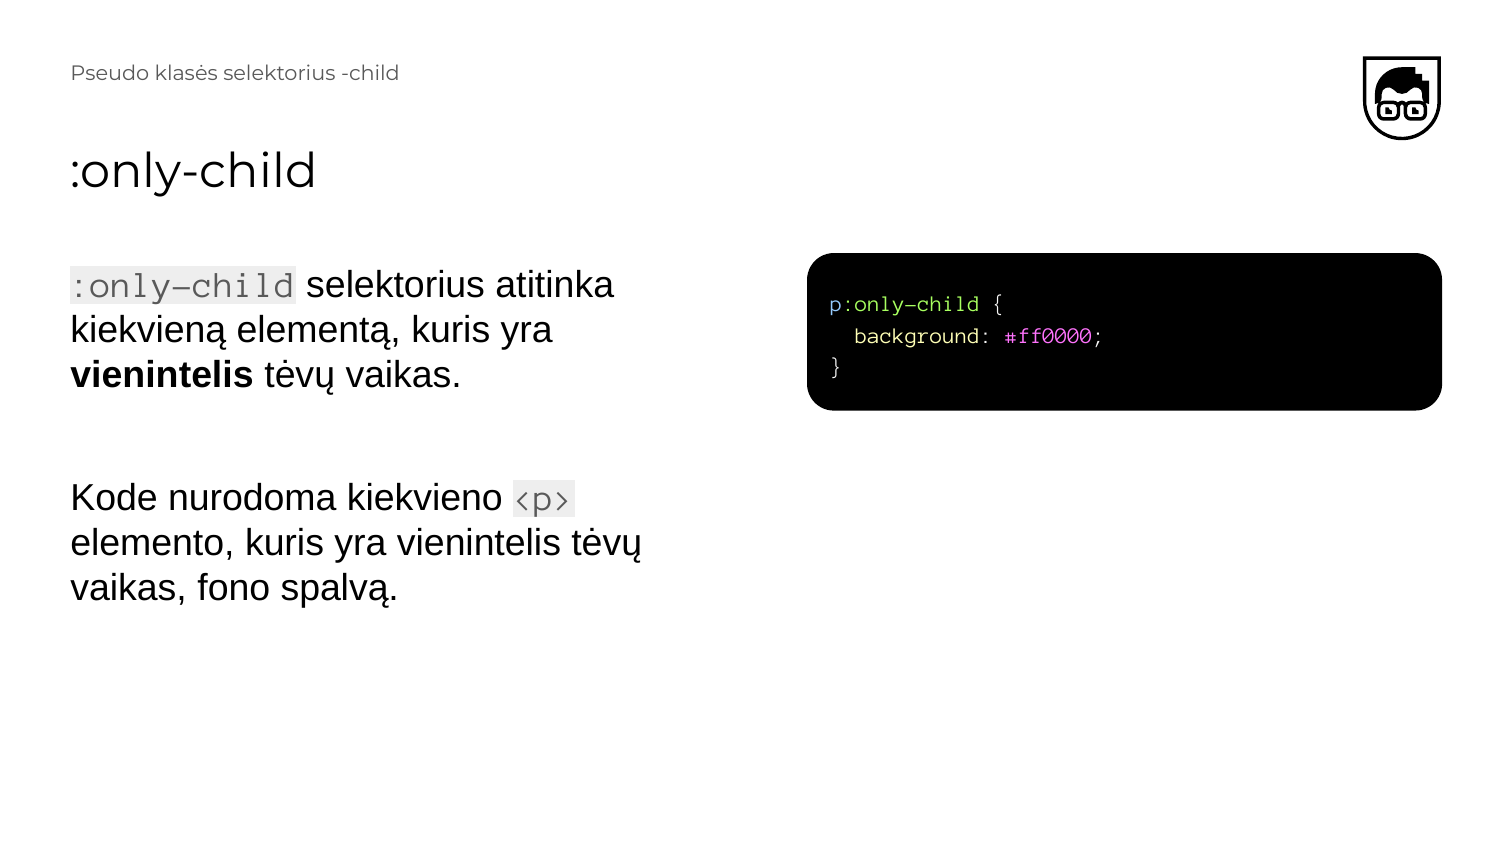

Pseudo klasės selektorius -child
# :only-child
:only-child selektorius atitinka kiekvieną elementą, kuris yra vienintelis tėvų vaikas.

Kode nurodoma kiekvieno <p> elemento, kuris yra vienintelis tėvų vaikas, fono spalvą.
p:only-child {
  background: #ff0000;
}